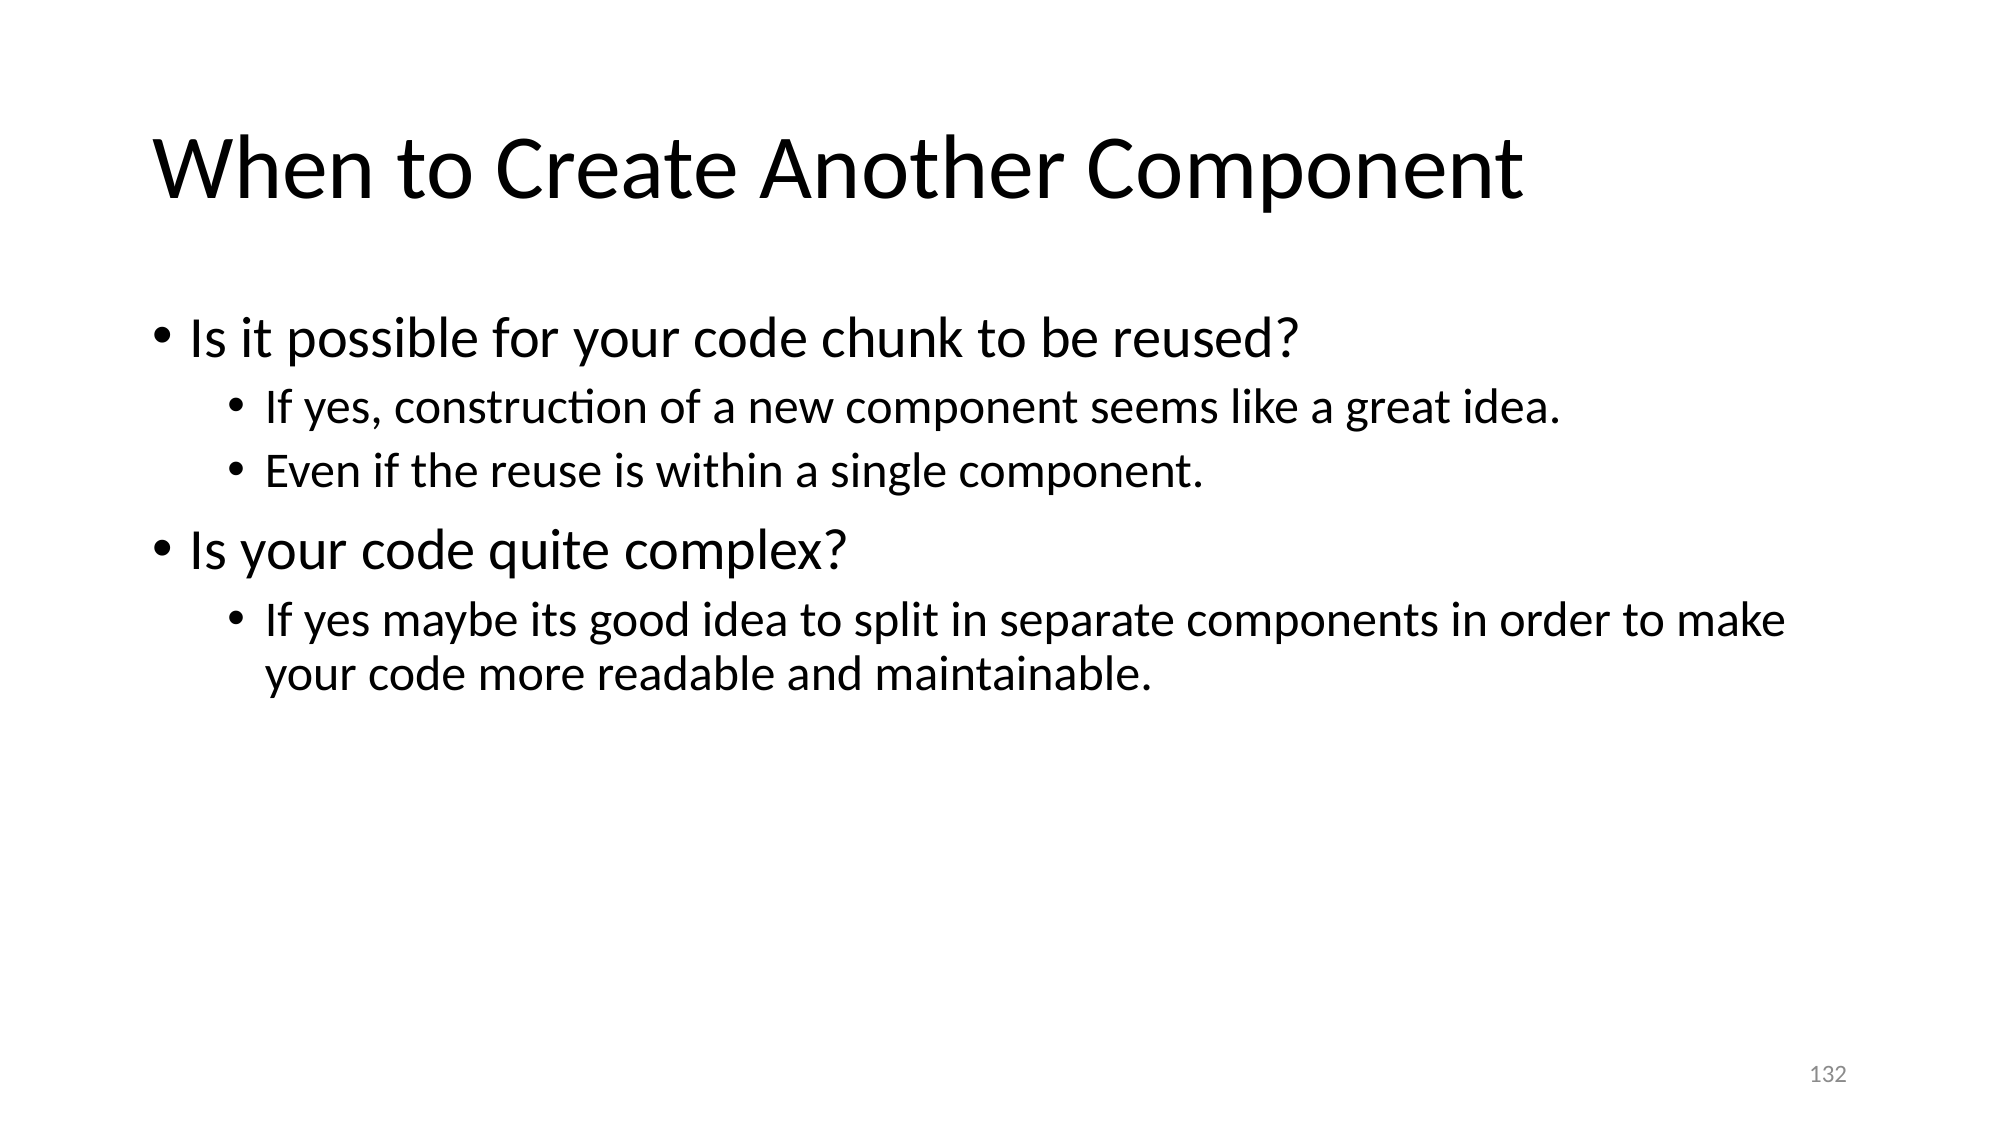

# When to Create Another Component
Is it possible for your code chunk to be reused?
If yes, construction of a new component seems like a great idea.
Even if the reuse is within a single component.
Is your code quite complex?
If yes maybe its good idea to split in separate components in order to make your code more readable and maintainable.
132